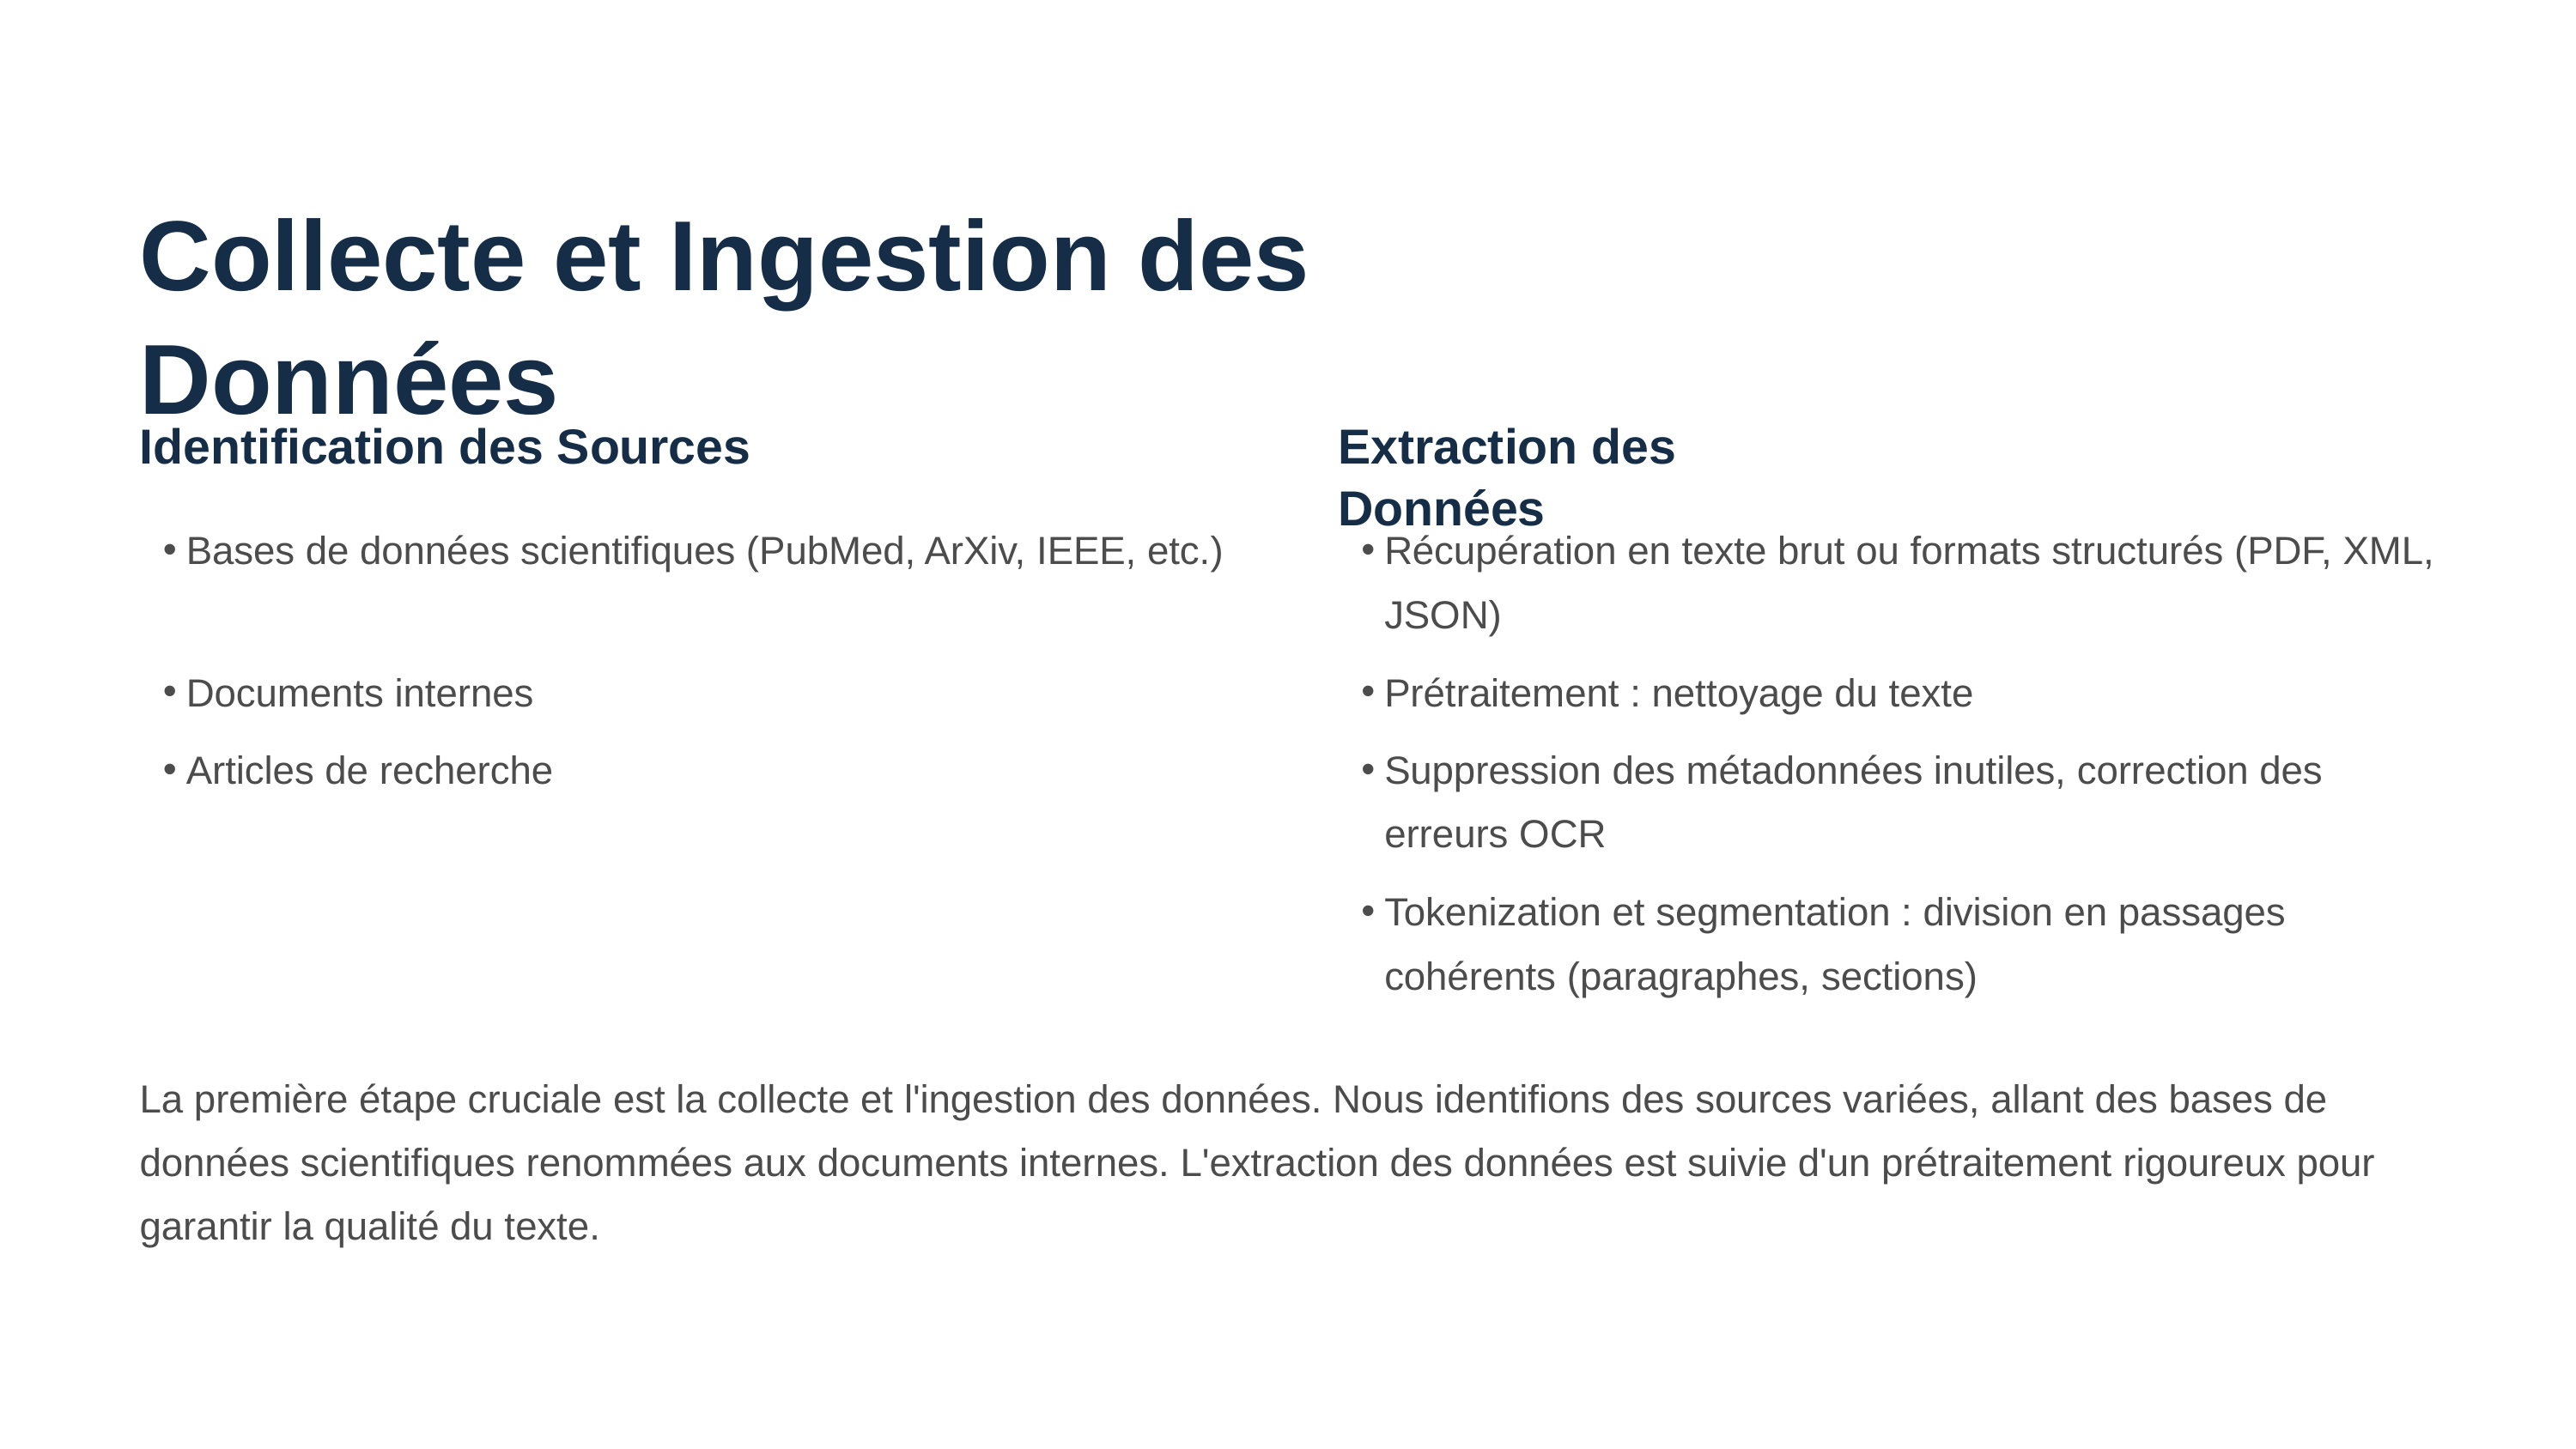

Collecte et Ingestion des Données

Identification des Sources

Extraction des Données

Bases de données scientifiques (PubMed, ArXiv, IEEE, etc.)

Récupération en texte brut ou formats structurés (PDF, XML, JSON)

Documents internes

Prétraitement : nettoyage du texte

Articles de recherche

Suppression des métadonnées inutiles, correction des erreurs OCR

Tokenization et segmentation : division en passages cohérents (paragraphes, sections)

La première étape cruciale est la collecte et l'ingestion des données. Nous identifions des sources variées, allant des bases de données scientifiques renommées aux documents internes. L'extraction des données est suivie d'un prétraitement rigoureux pour garantir la qualité du texte.